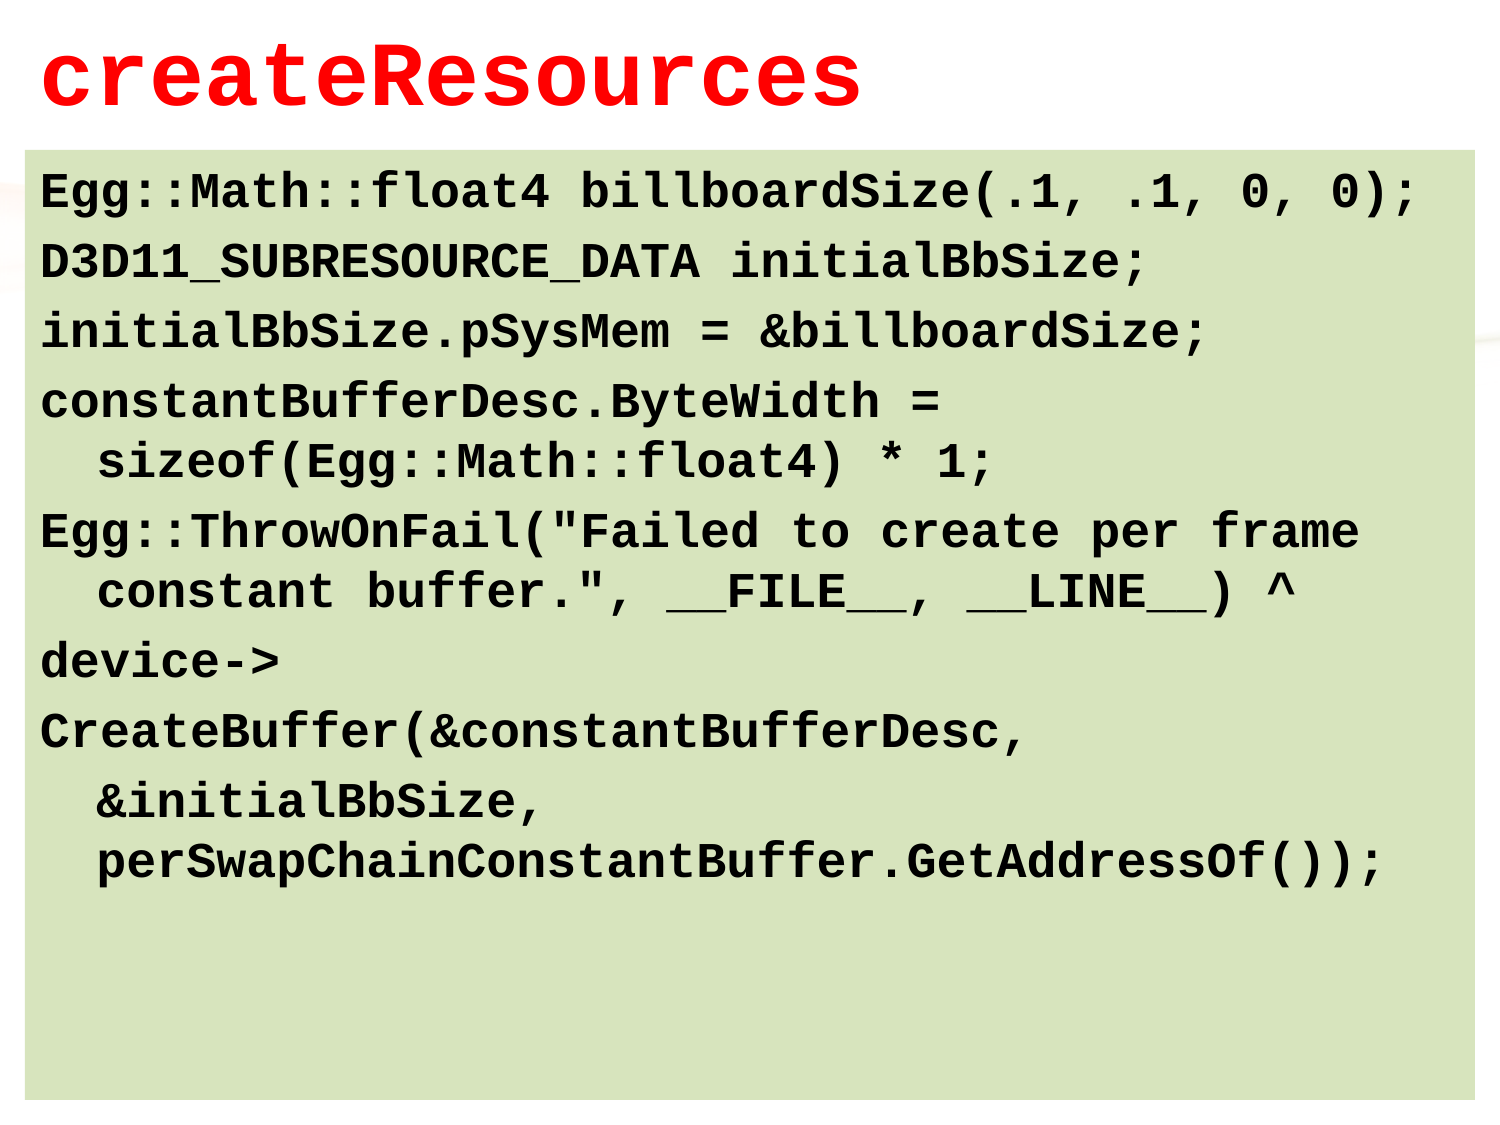

# createResources
Egg::Math::float4 billboardSize(.1, .1, 0, 0);
D3D11_SUBRESOURCE_DATA initialBbSize;
initialBbSize.pSysMem = &billboardSize;
constantBufferDesc.ByteWidth = sizeof(Egg::Math::float4) * 1;
Egg::ThrowOnFail("Failed to create per frame constant buffer.", __FILE__, __LINE__) ^
device->
CreateBuffer(&constantBufferDesc,
	&initialBbSize, perSwapChainConstantBuffer.GetAddressOf());